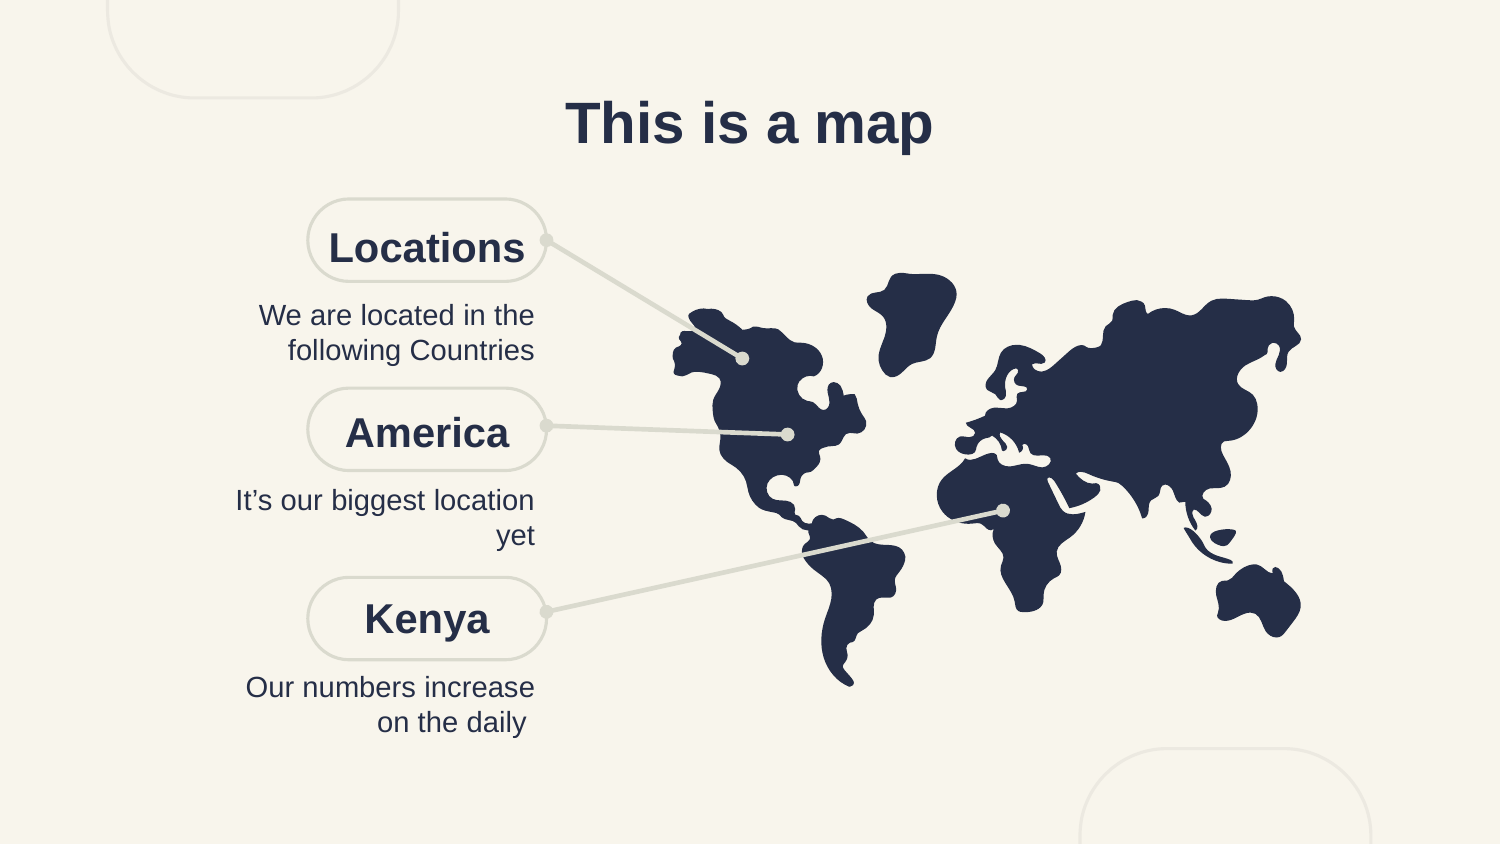

# This is a map

Locations

We are located in the following Countries

America
It’s our biggest location yet

Kenya

Our numbers increase on the daily